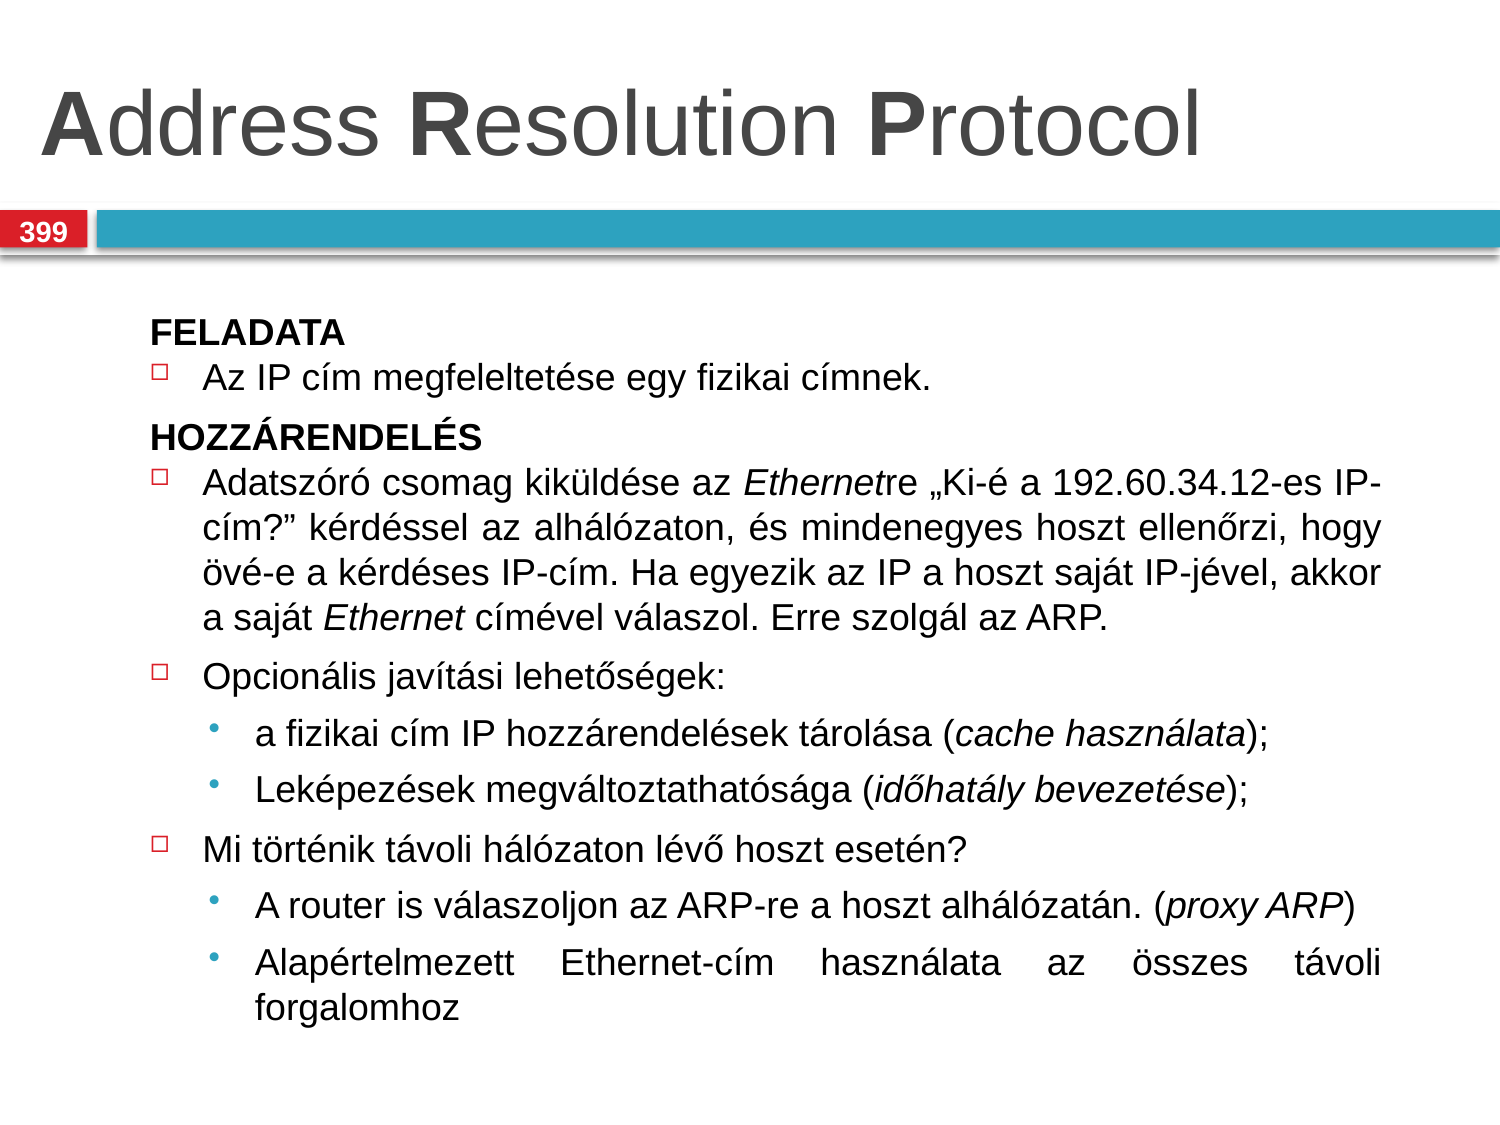

# Address Resolution Protocol
399
Feladata
Az IP cím megfeleltetése egy fizikai címnek.
Hozzárendelés
Adatszóró csomag kiküldése az Ethernetre „Ki-é a 192.60.34.12-es IP-cím?” kérdéssel az alhálózaton, és mindenegyes hoszt ellenőrzi, hogy övé-e a kérdéses IP-cím. Ha egyezik az IP a hoszt saját IP-jével, akkor a saját Ethernet címével válaszol. Erre szolgál az ARP.
Opcionális javítási lehetőségek:
a fizikai cím IP hozzárendelések tárolása (cache használata);
Leképezések megváltoztathatósága (időhatály bevezetése);
Mi történik távoli hálózaton lévő hoszt esetén?
A router is válaszoljon az ARP-re a hoszt alhálózatán. (proxy ARP)
Alapértelmezett Ethernet-cím használata az összes távoli forgalomhoz